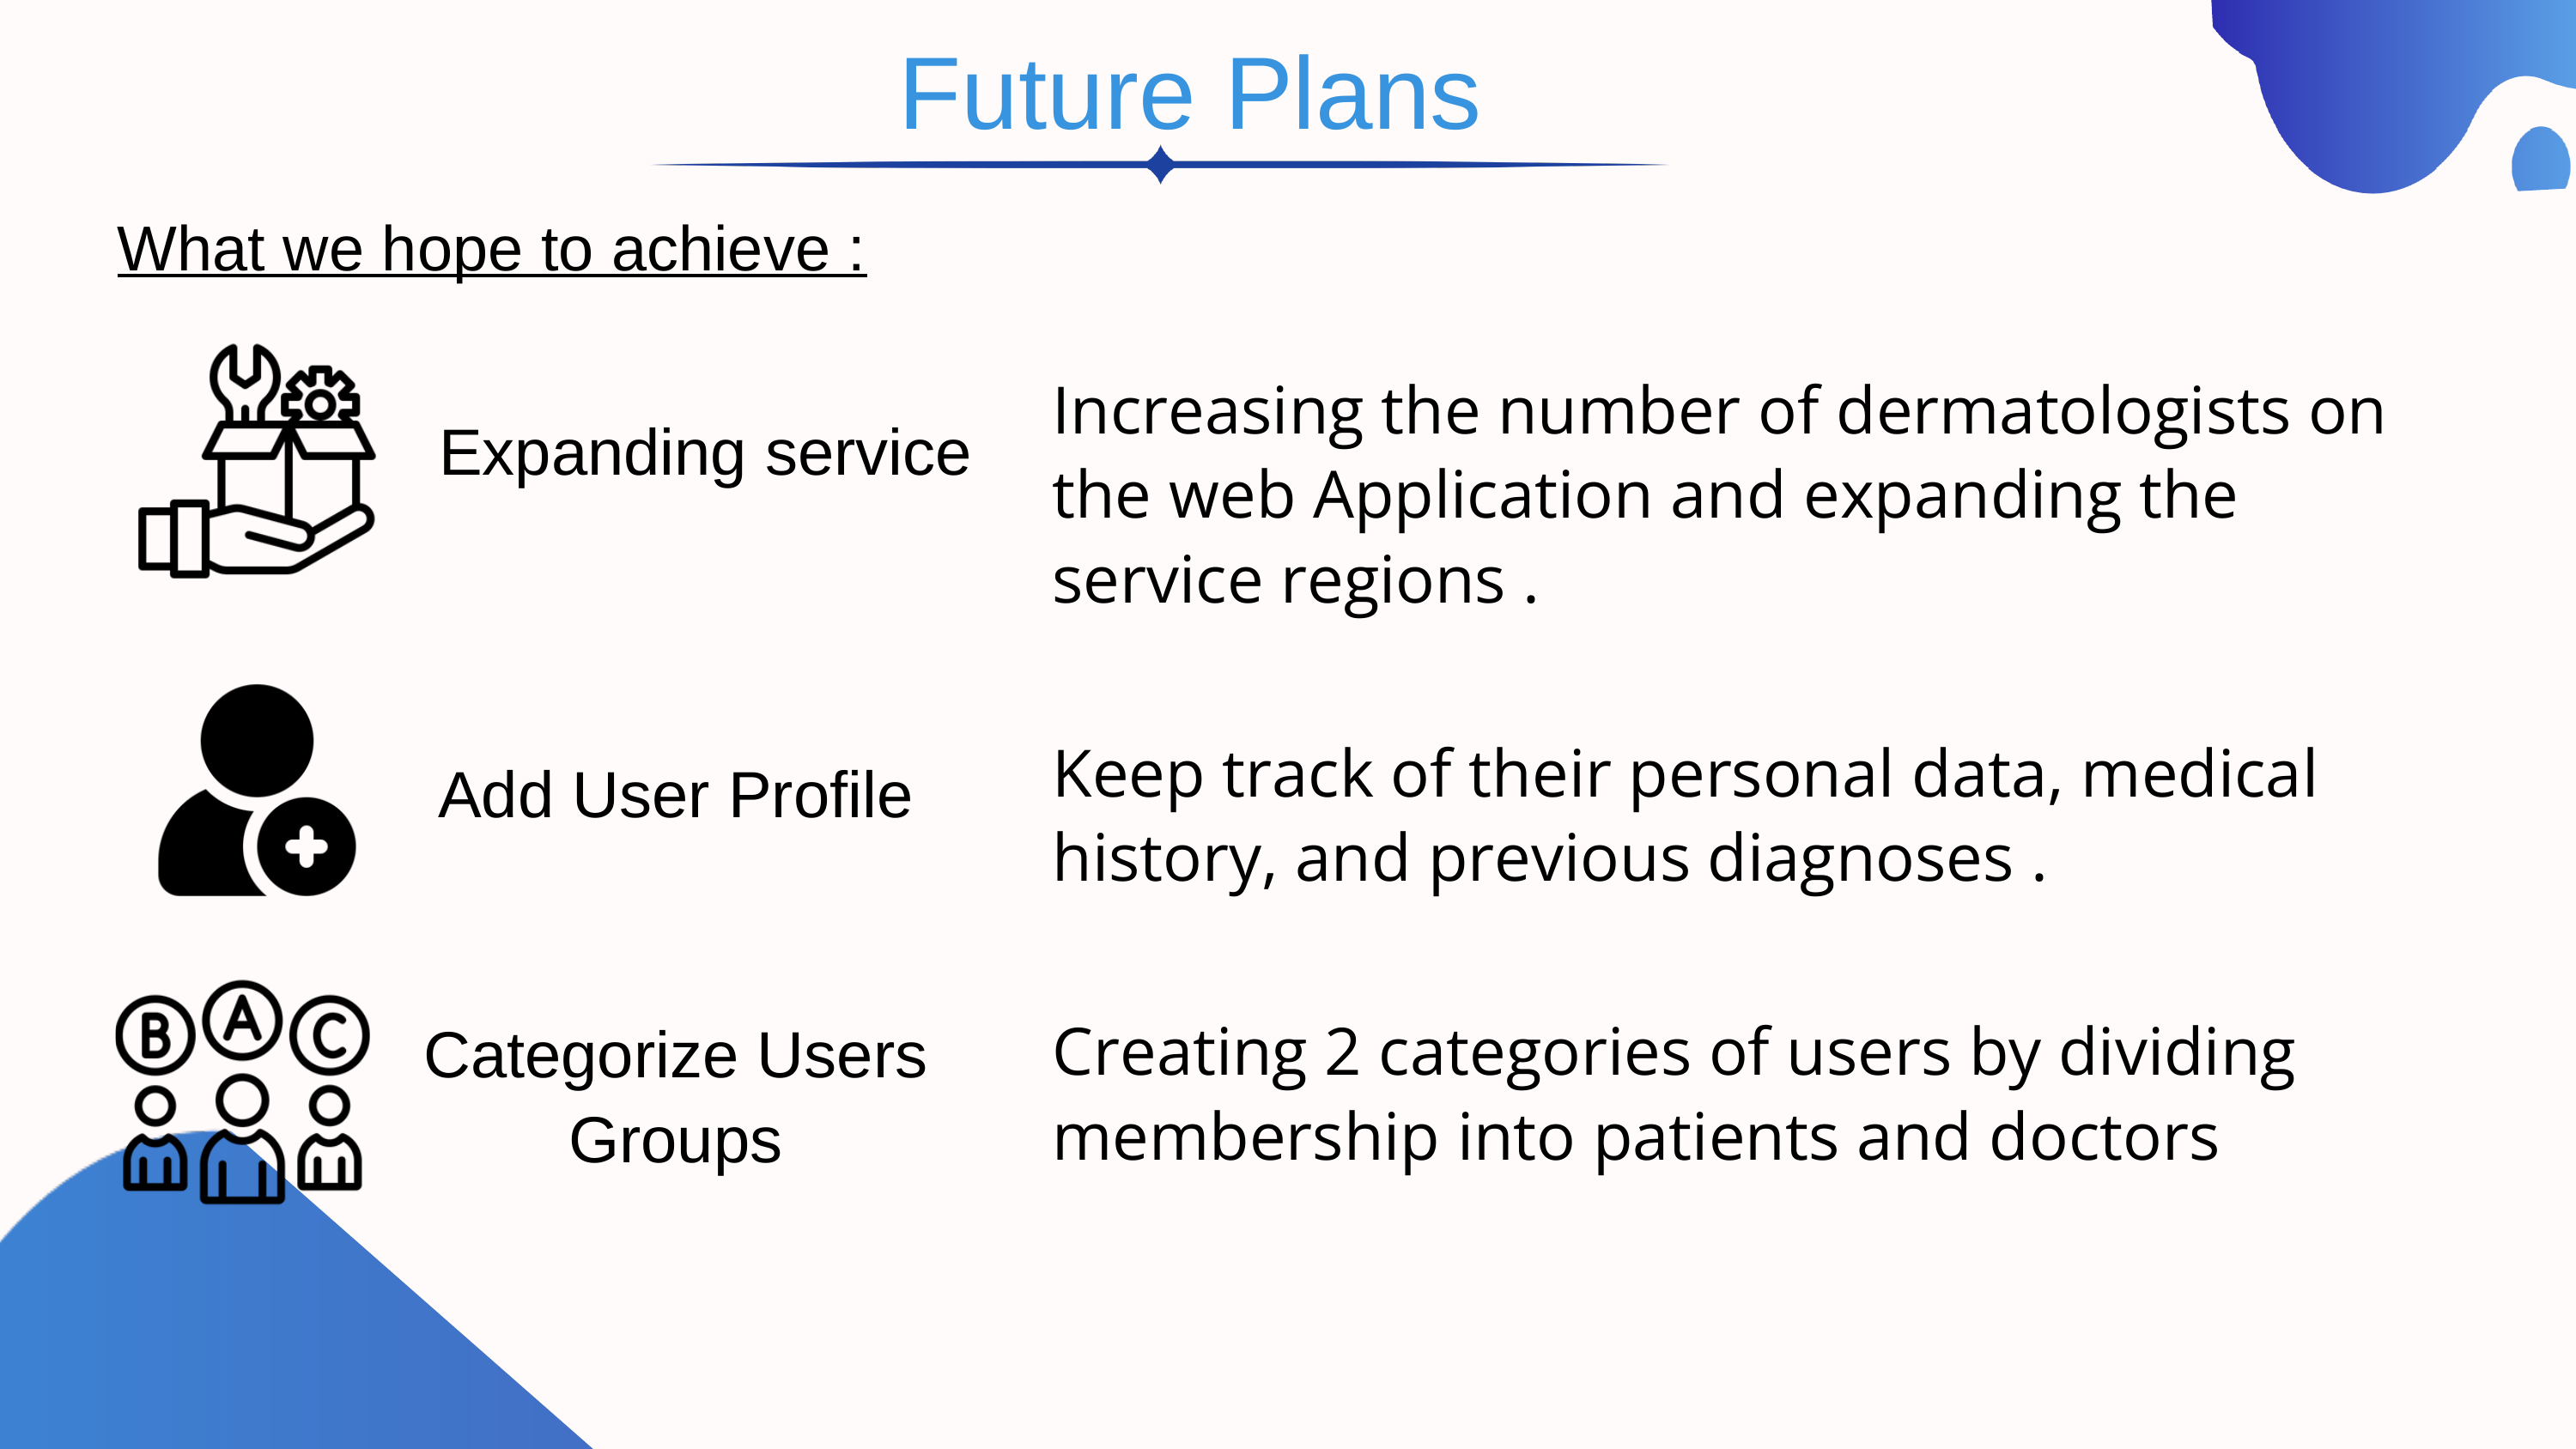

Future Plans

What we hope to achieve :

Increasing the number of dermatologists on the web Application and expanding the service regions .

Expanding service

Keep track of their personal data, medical history, and previous diagnoses .

Add User Profile

Creating 2 categories of users by dividing membership into patients and doctors

Categorize Users Groups